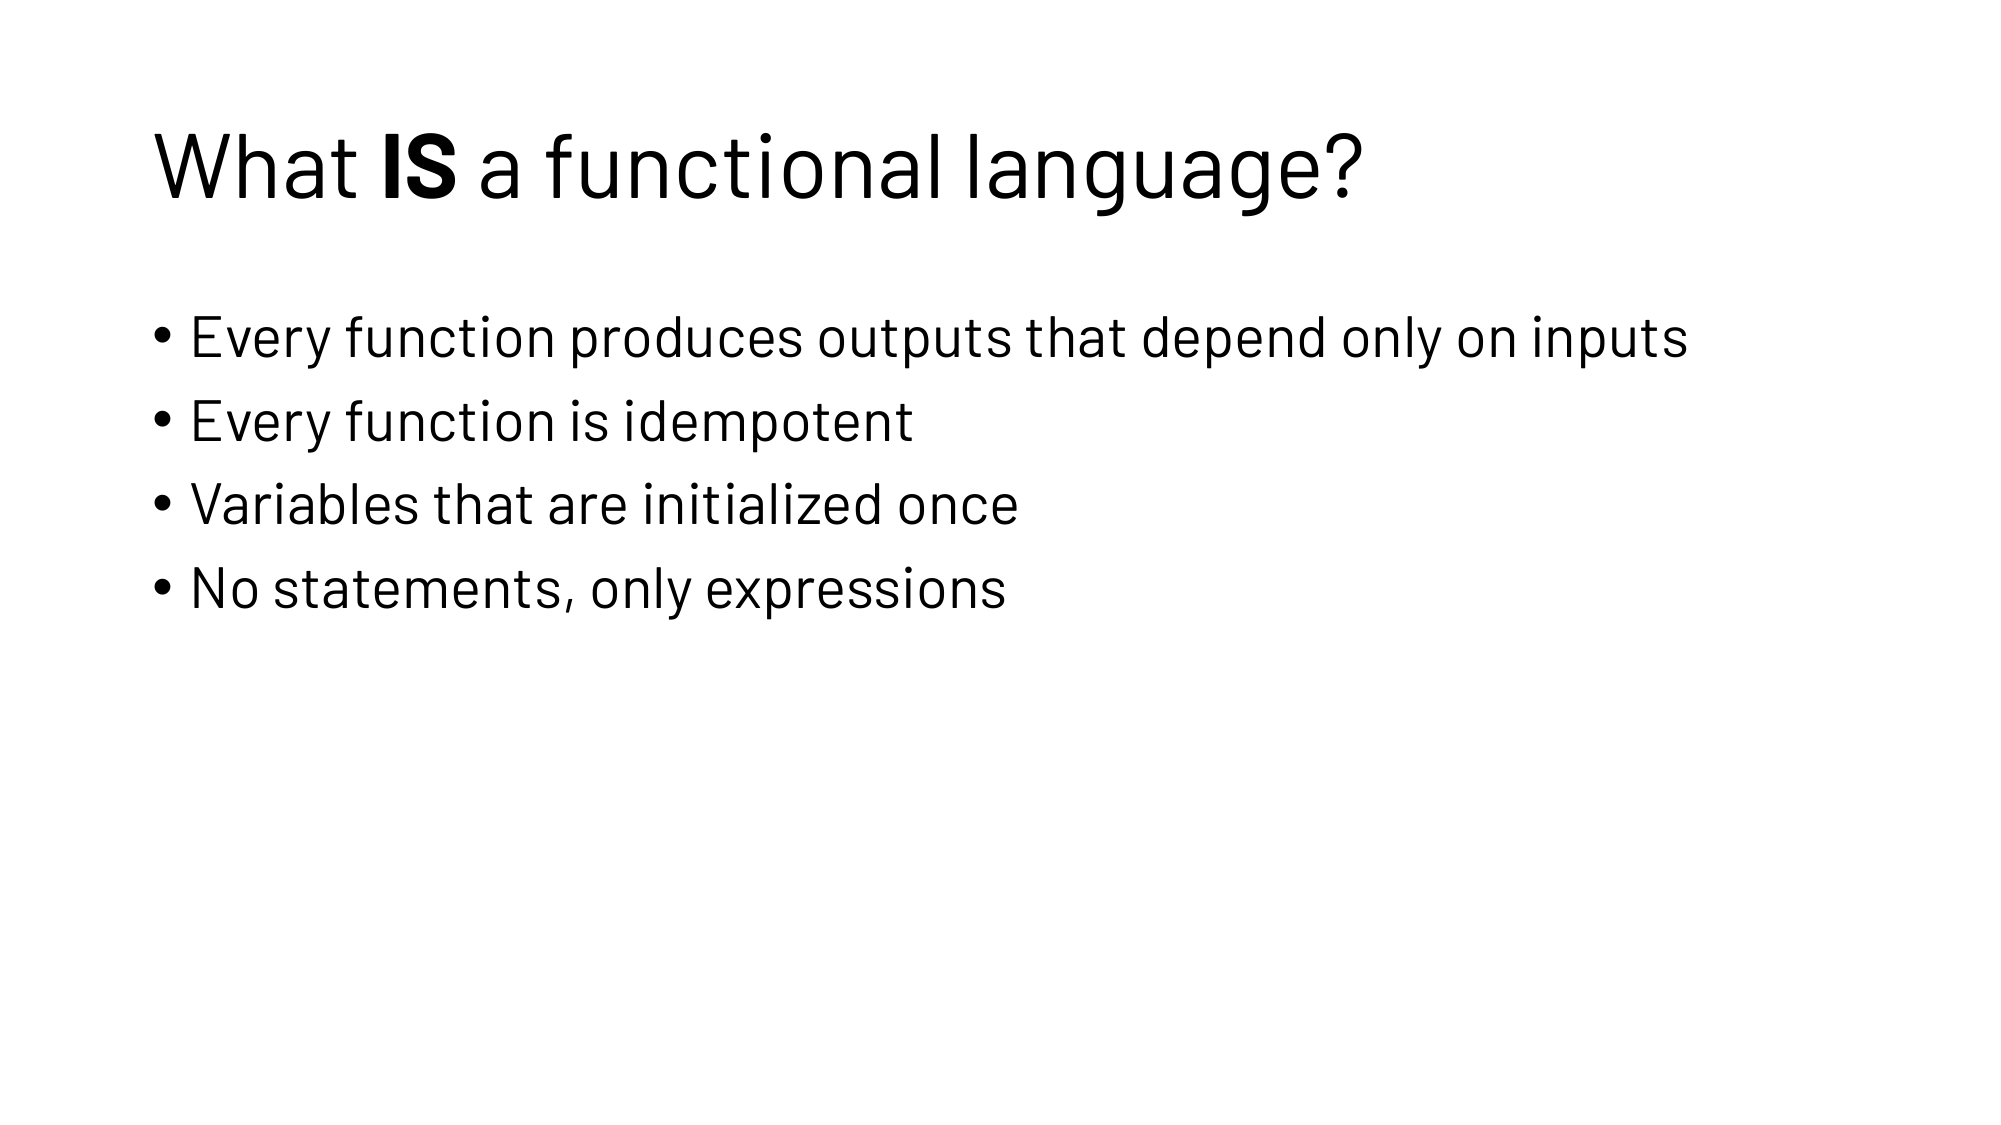

# What IS a functional language?
Every function produces outputs that depend only on inputs
Every function is idempotent
Variables that are initialized once
No statements, only expressions